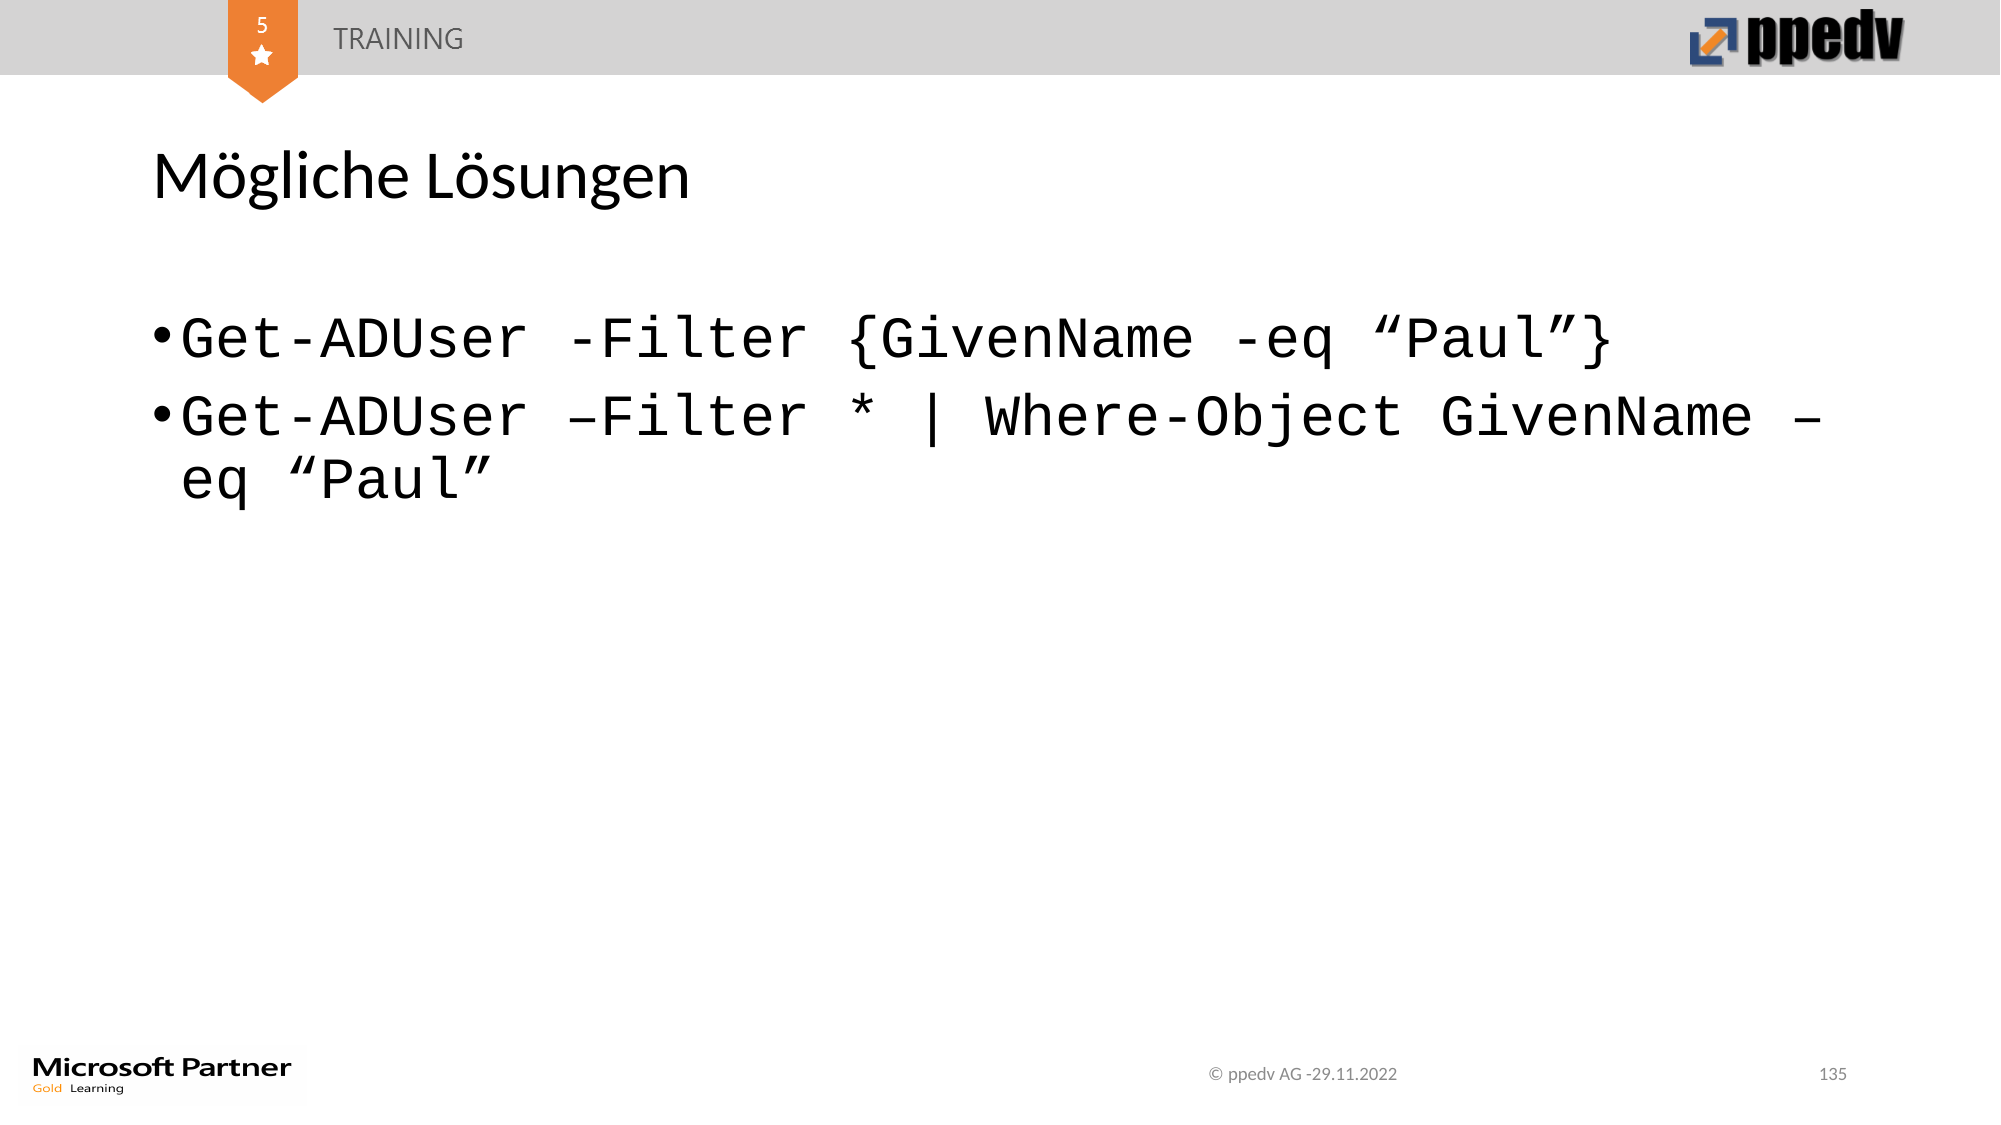

# Mögliche Lösungen
Get-ADUser -Filter {GivenName -eq “Paul”}
Get-ADUser –Filter * | Where-Object GivenName –eq “Paul”
© ppedv AG -29.11.2022
135